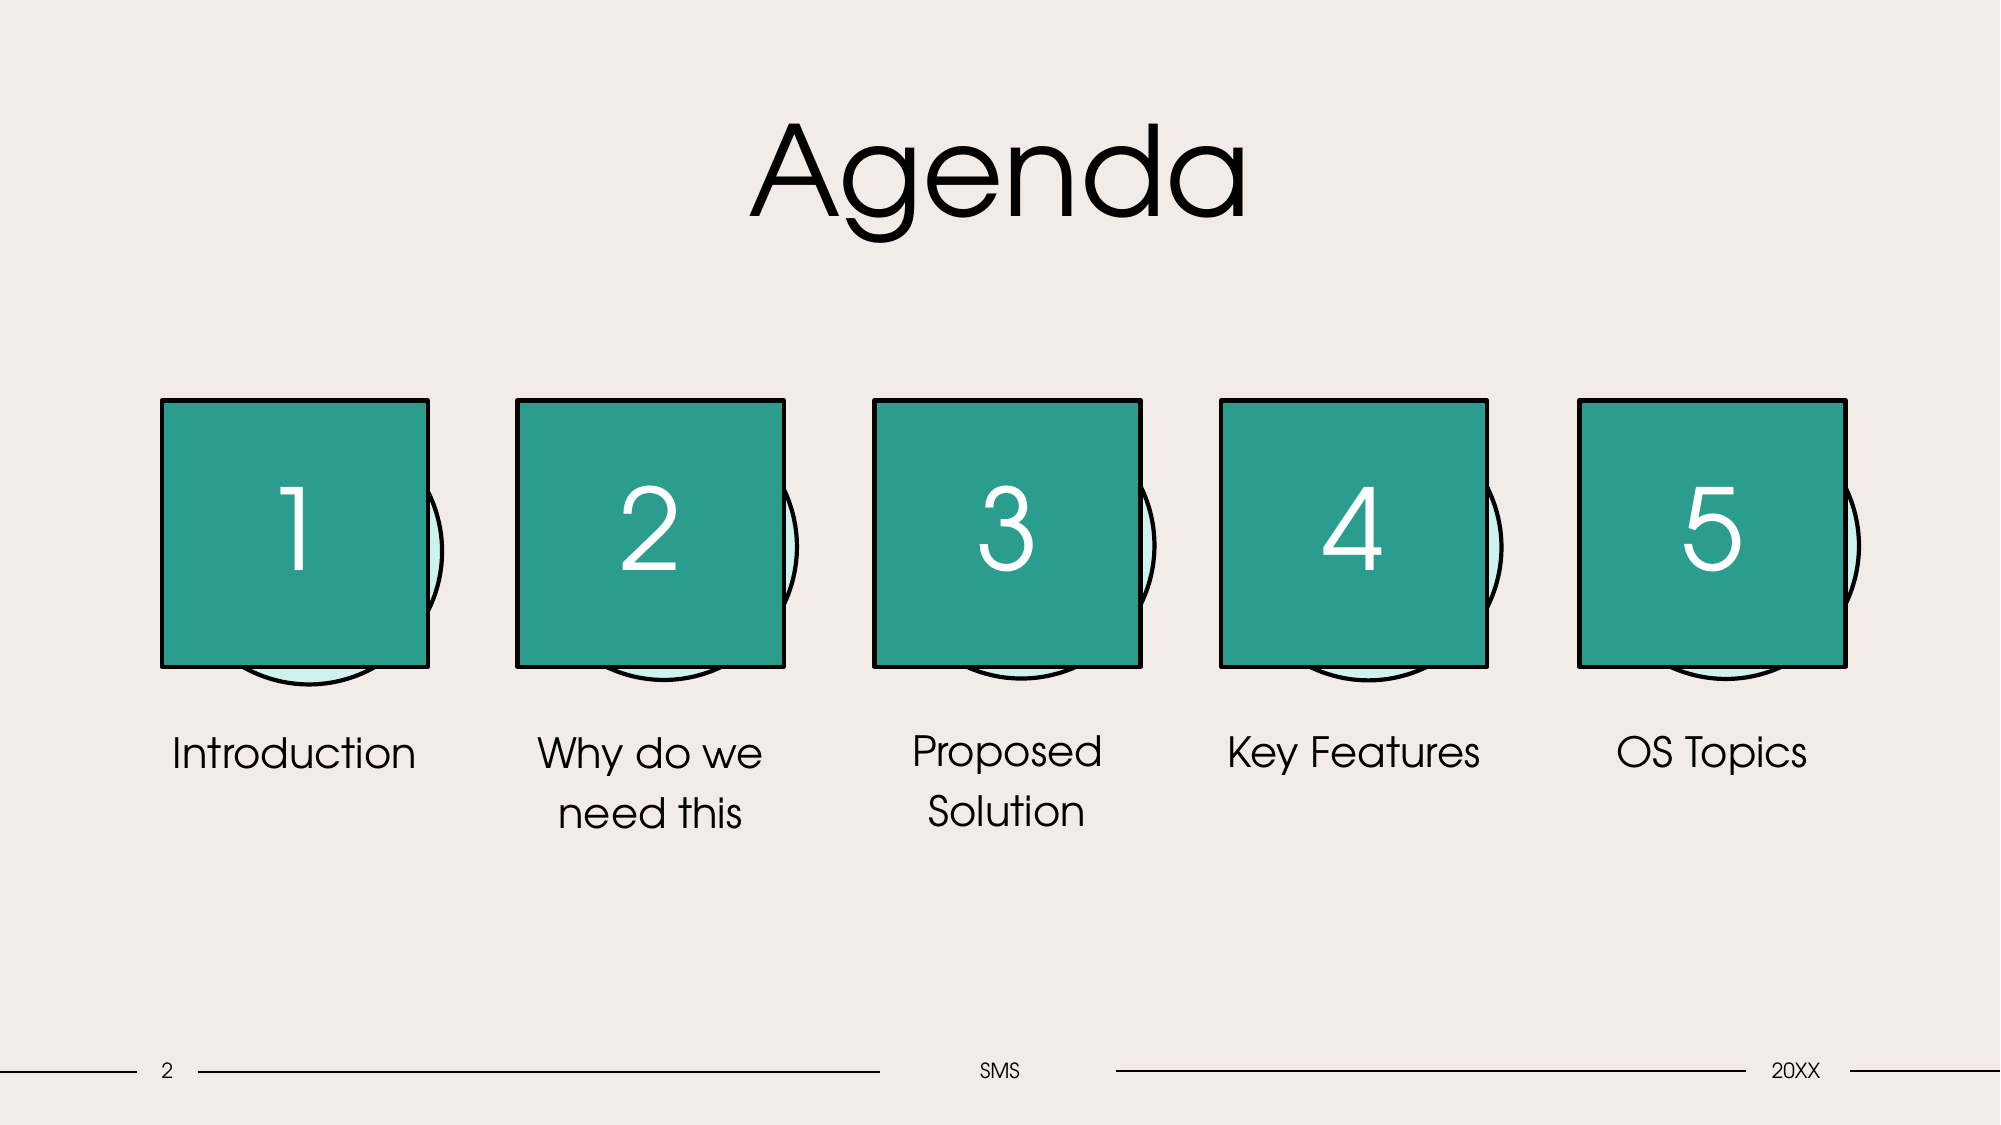

# Agenda
1
2
3
4
5
Proposed Solution
Key Features
OS Topics
Introduction

Why do we need this
2
SMS
20XX